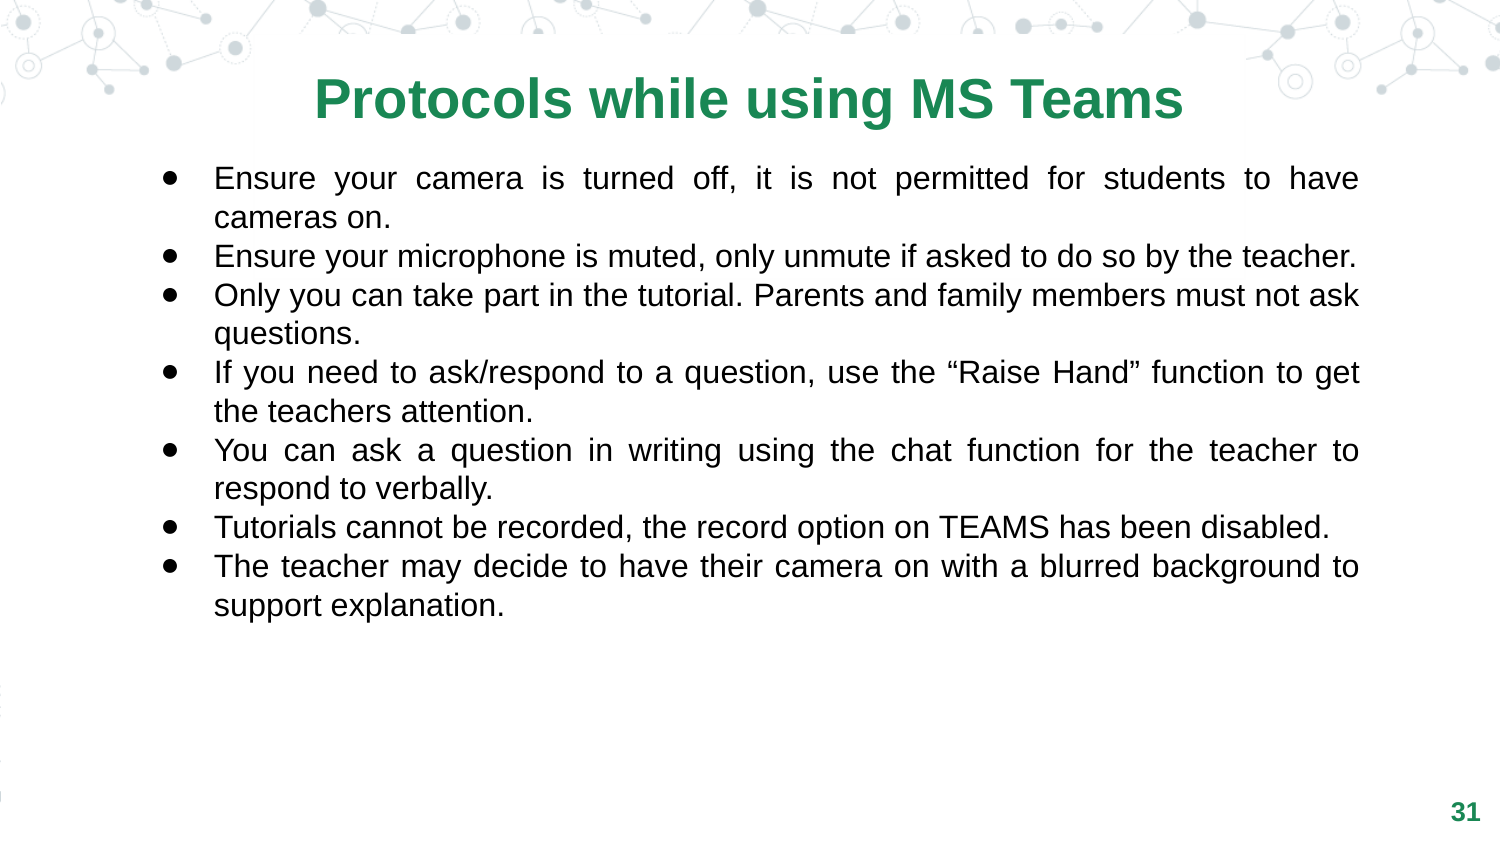

Protocols while using MS Teams

Ensure your camera is turned off, it is not permitted for students to have cameras on.
Ensure your microphone is muted, only unmute if asked to do so by the teacher.
Only you can take part in the tutorial. Parents and family members must not ask questions.
If you need to ask/respond to a question, use the “Raise Hand” function to get the teachers attention.
You can ask a question in writing using the chat function for the teacher to respond to verbally.
Tutorials cannot be recorded, the record option on TEAMS has been disabled.
The teacher may decide to have their camera on with a blurred background to support explanation.
31